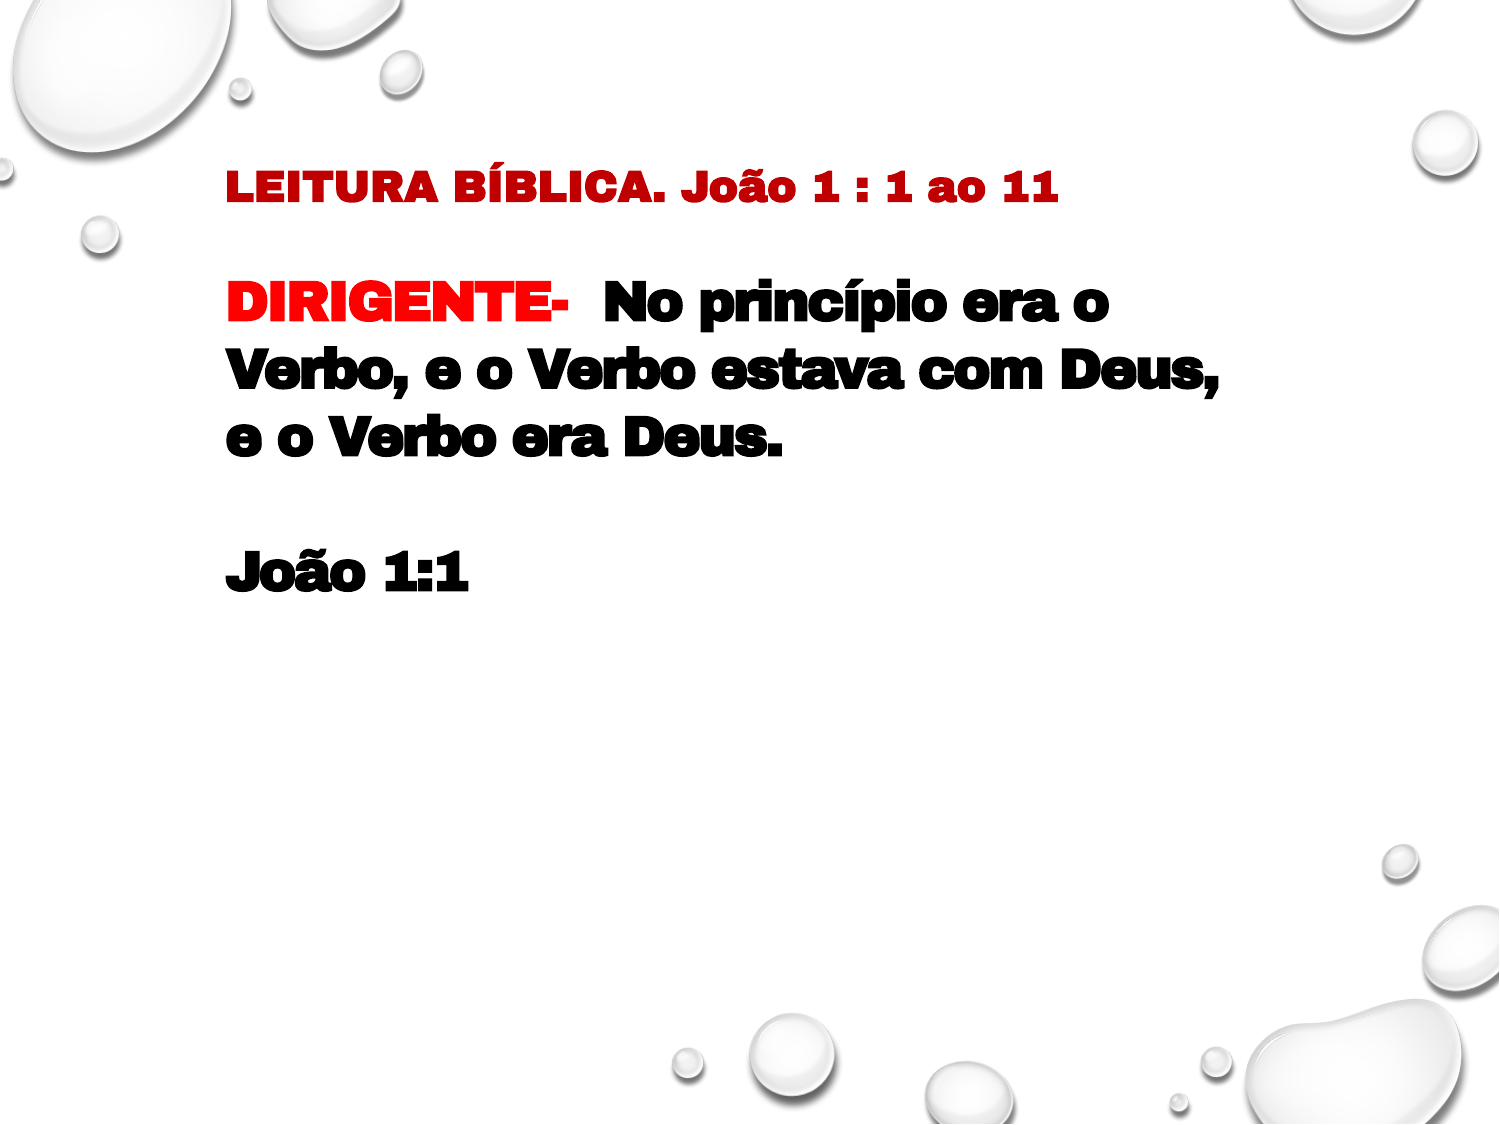

z

DIRIGENTE-  No princípio era o Verbo, e o Verbo estava com Deus, e o Verbo era Deus.

João 1:1
LEITURA BÍBLICA. João 1 : 1 ao 11